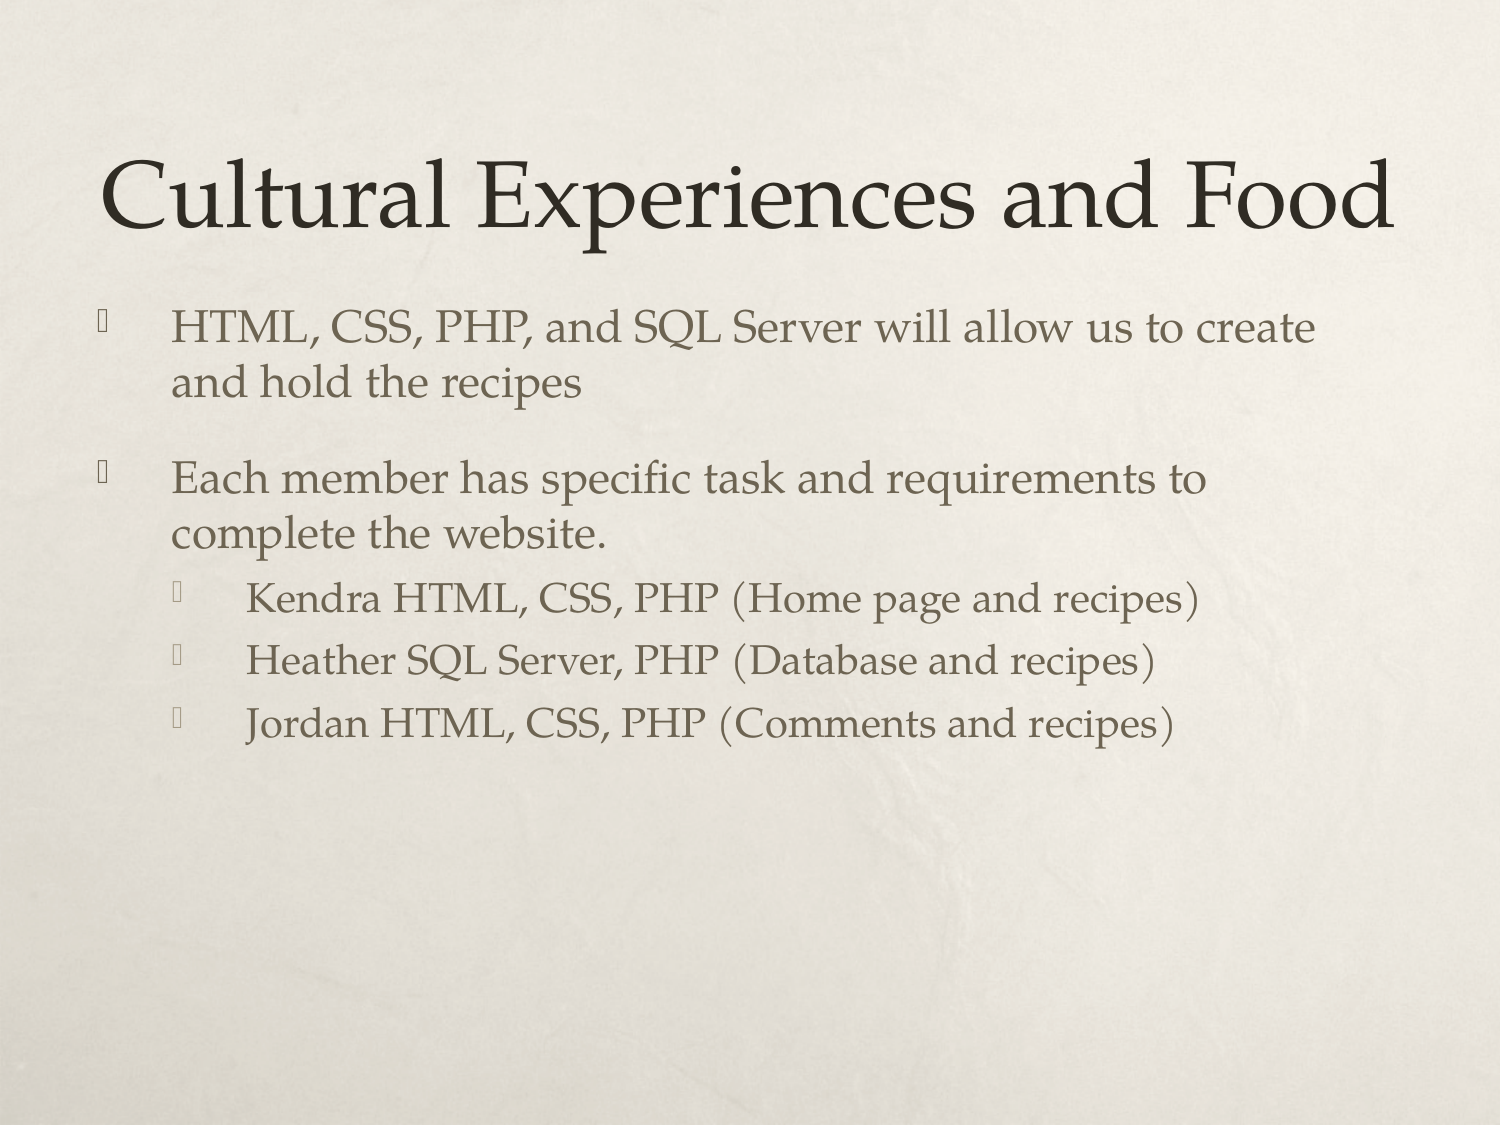

# Cultural Experiences and Food
HTML, CSS, PHP, and SQL Server will allow us to create and hold the recipes
Each member has specific task and requirements to complete the website.
Kendra HTML, CSS, PHP (Home page and recipes)
Heather SQL Server, PHP (Database and recipes)
Jordan HTML, CSS, PHP (Comments and recipes)